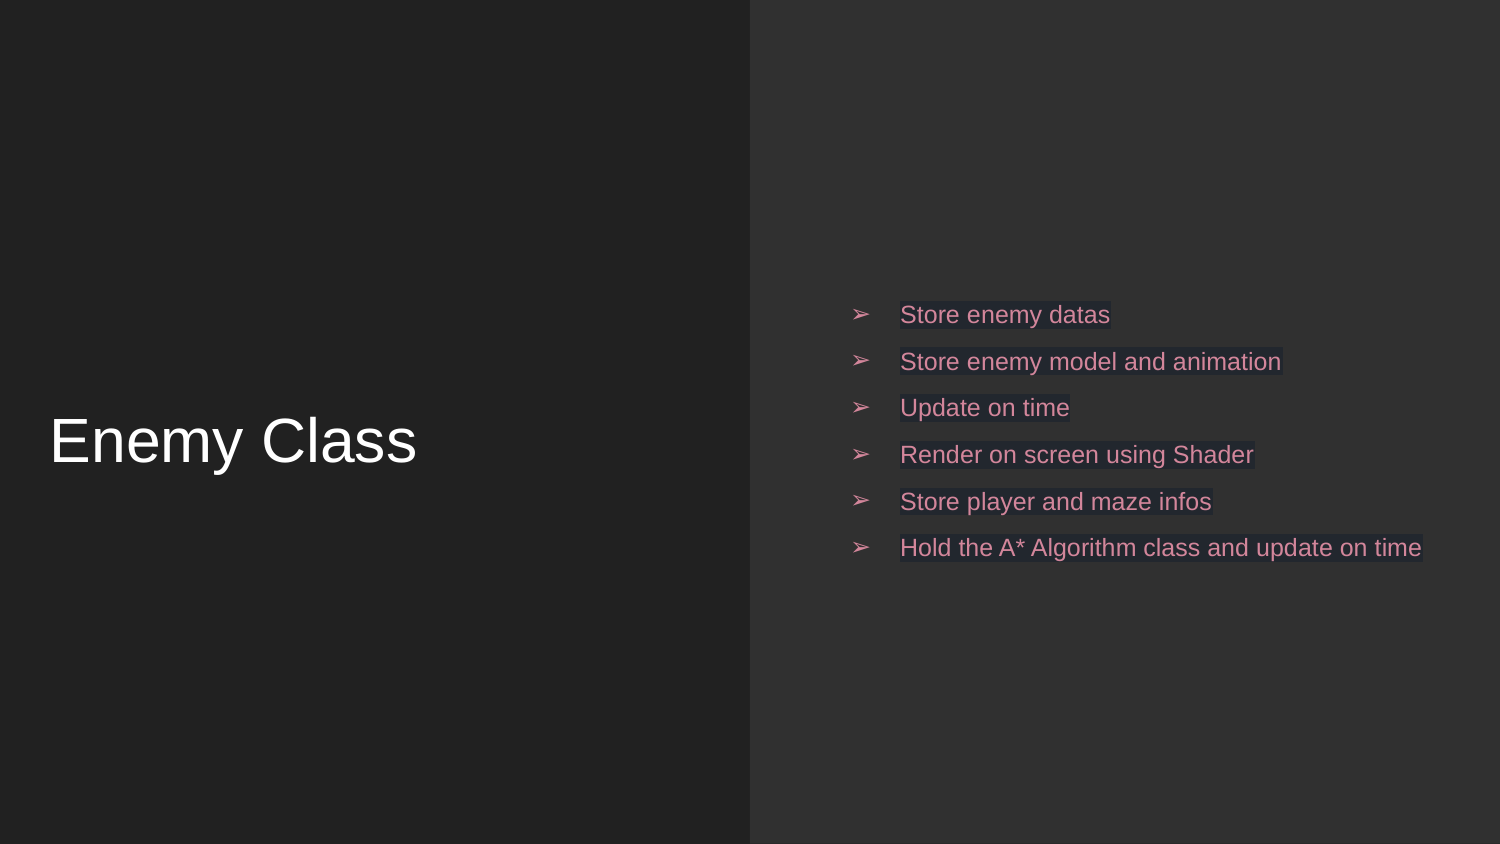

Store enemy datas
Store enemy model and animation
Update on time
Render on screen using Shader
Store player and maze infos
Hold the A* Algorithm class and update on time
Enemy Class